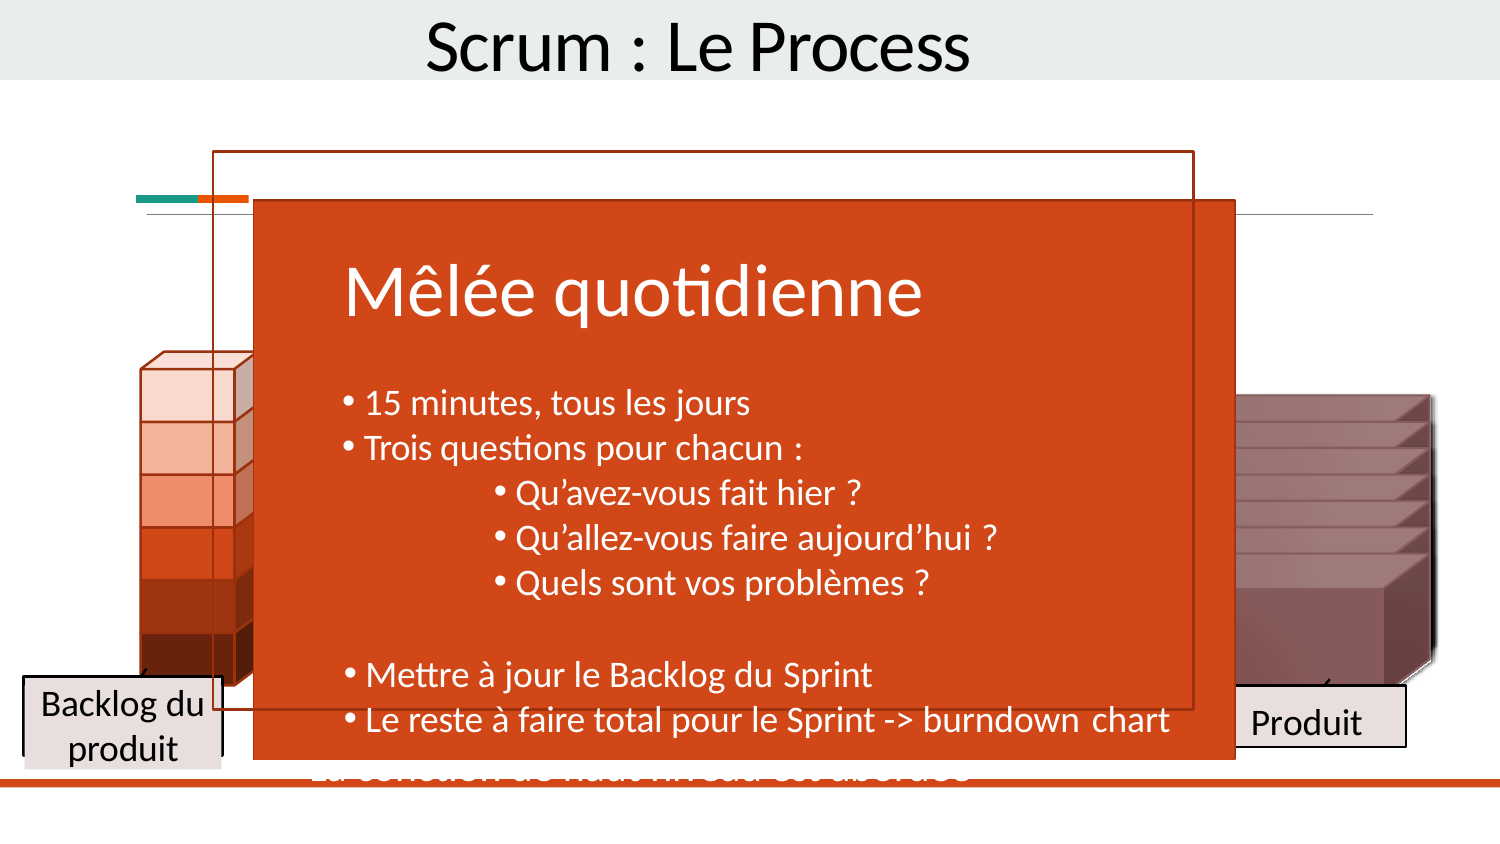

Scrum : Le Process
# Le processus Scrum

Estimation
•Par analogie de préférence
•L'intuition est acceptable !
•Planning Poker
•Eviter l'influence des leaders d'opinion
•Collégialité
•Recherche du consensus, et de la propriété  collective des estimations

Mêlée
quotidienne

24 heures

2 – 4 semaines

Mêlée quotidienne

Créer un Backlog du produit

•Géré par le Product Owner
•Liste de tout ce qui va entrainer du travail
pour l’équipe
•Appréciation de la valeur apportée
par l’élément
•Chiffré de façon imprécise
Planification du Sprint

• Réunion de l’équipe : décisions collectives
• Définir un objectif pour le sprint
• Choisir des éléments du Backlog de produit pour
mettre dans le backlog du sprint
• Chaque élément est découpé en taches qui sont  estimées en heures (max 2 jours)
• La conction de haut niveau est abordée
Sprint Burndown Chart
Visualisation de l'état du projet sous la forme
d'un tableau
•Les tâches à faire
•Les tâches en cours
•les tâches terminées

Revue du sprint

•Présentation des nouveautés
•Tout le monde est invité
•Toute l’équipe participe – pas juste le Scrum  Master !
•Informel

Rétrospective du sprint

•Uniquement l’équipe
•Constat de ce qui a bien ou moins bien
marché dans l’organisation
15 minutes, tous les jours
Trois questions pour chacun :
Qu’avez-vous fait hier ?
Qu’allez-vous faire aujourd’hui ?
Quels sont vos problèmes ?

Mettre à jour le Backlog du Sprint
Le reste à faire total pour le Sprint -> burndown chart

Backlog du
produit

Produit